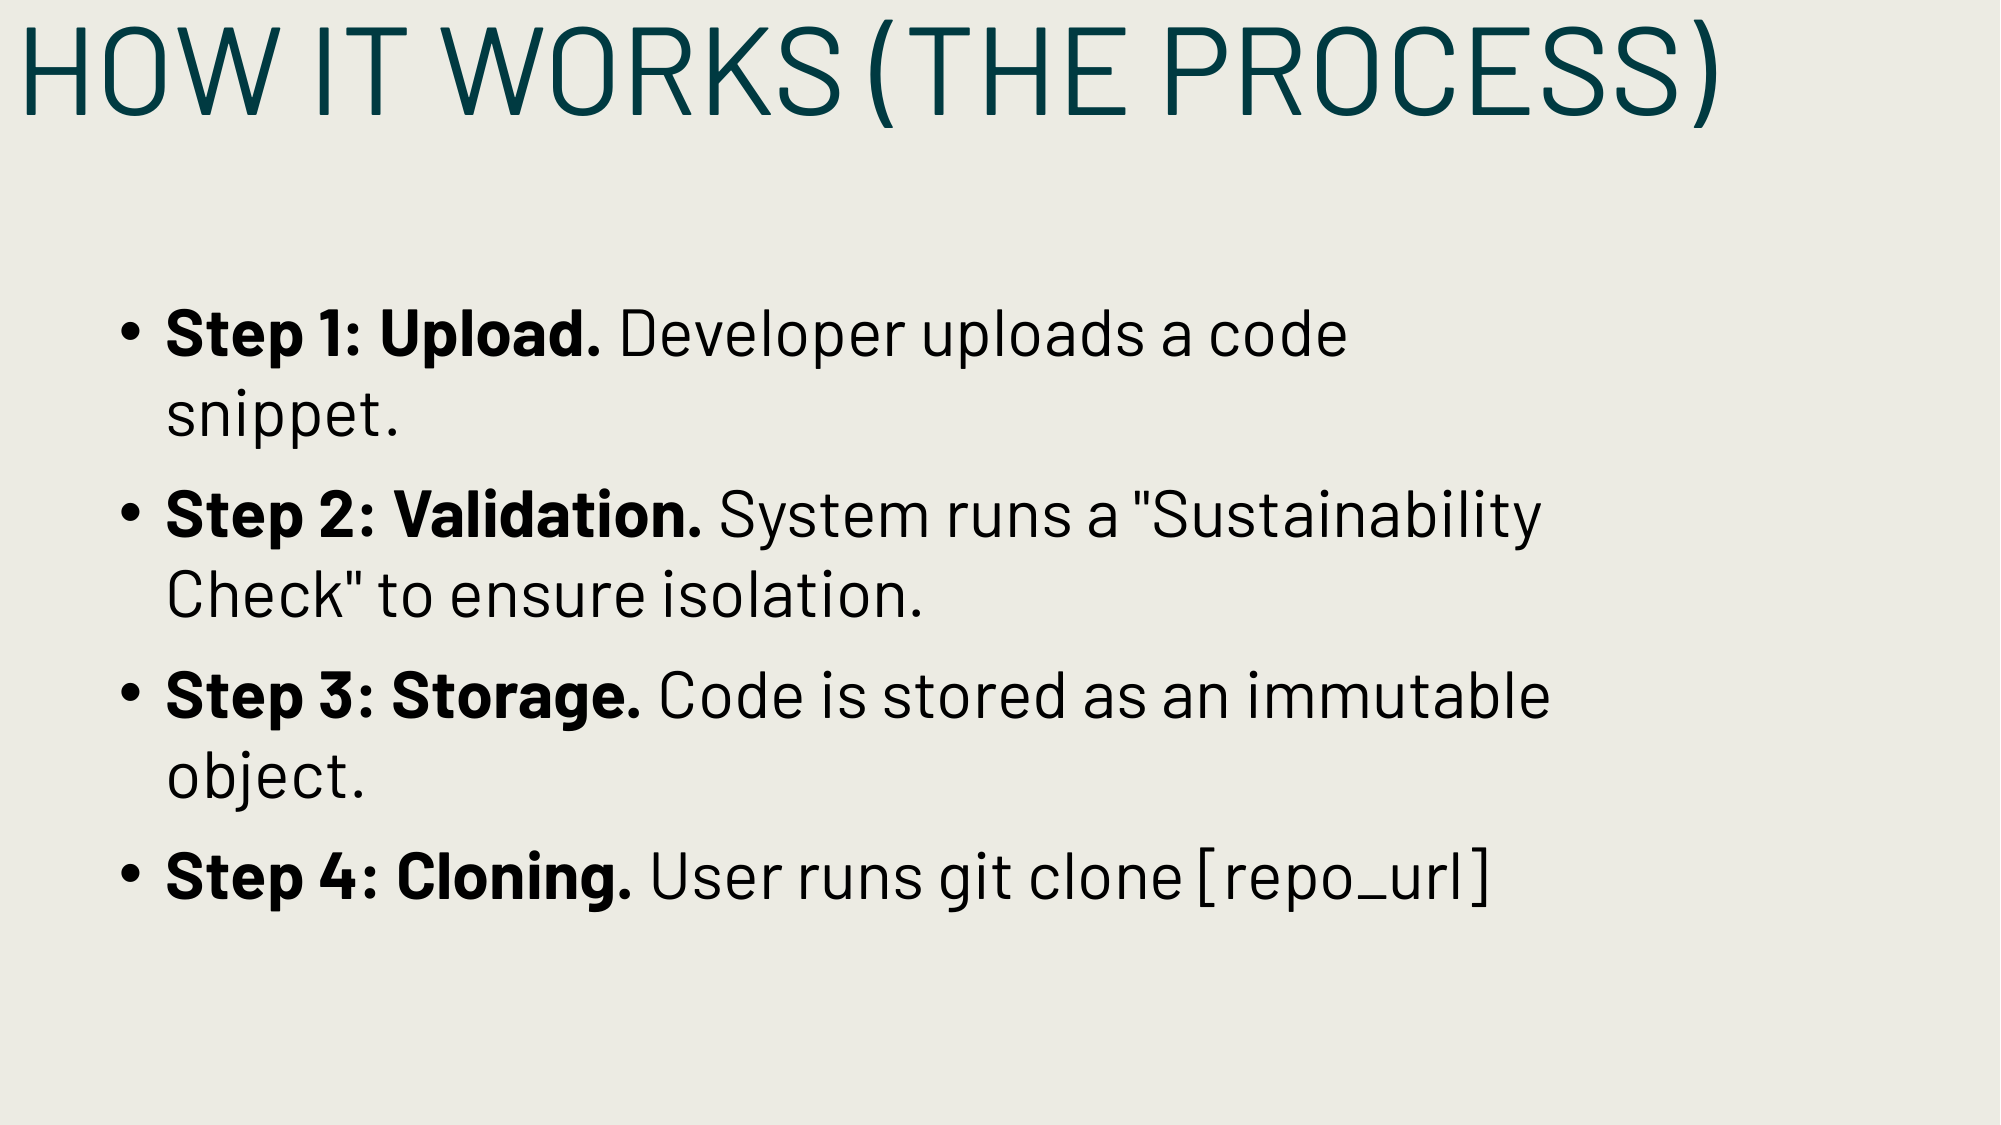

# How It Works (The Process)
Step 1: Upload. Developer uploads a code snippet.
Step 2: Validation. System runs a "Sustainability Check" to ensure isolation.
Step 3: Storage. Code is stored as an immutable object.
Step 4: Cloning. User runs git clone [repo_url]